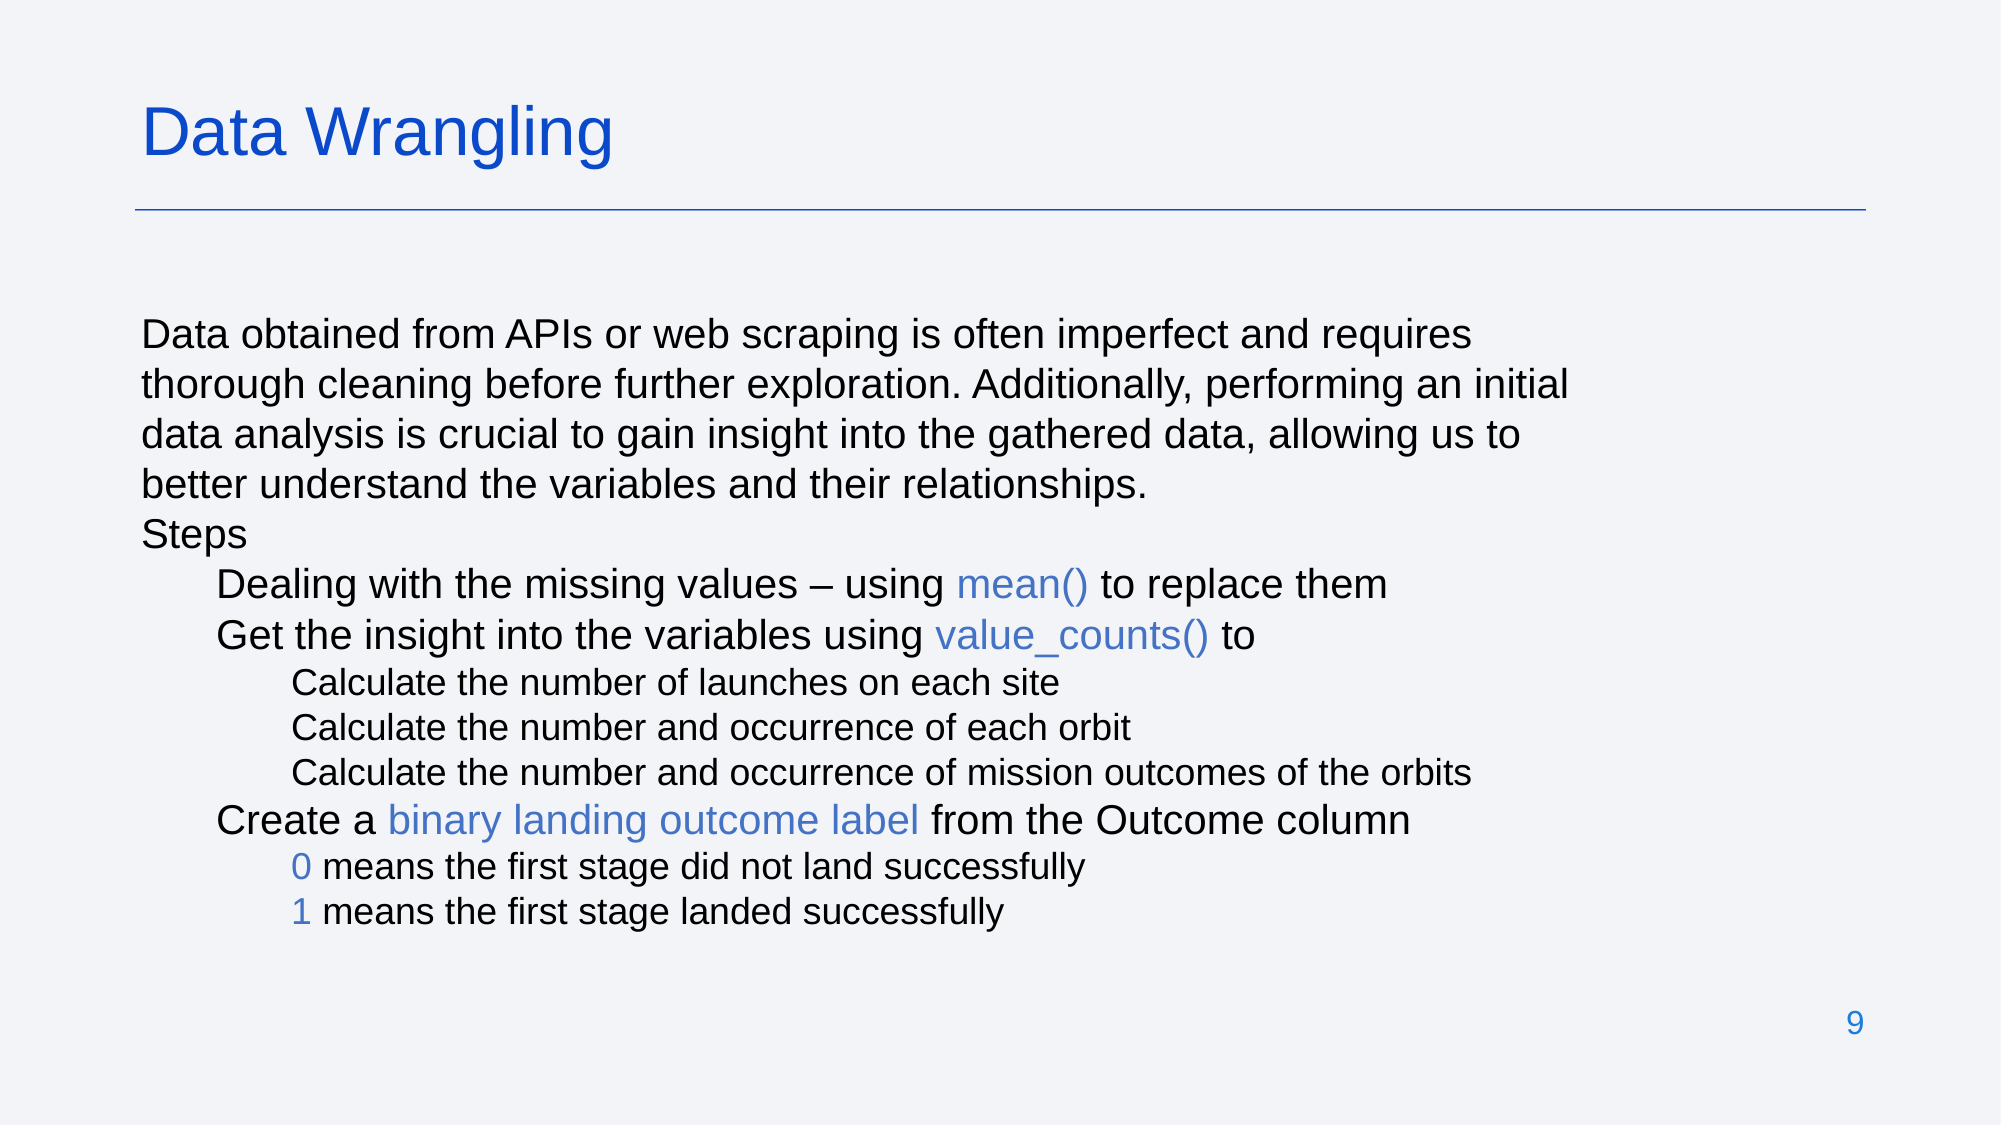

Data Wrangling
Data obtained from APIs or web scraping is often imperfect and requires thorough cleaning before further exploration. Additionally, performing an initial data analysis is crucial to gain insight into the gathered data, allowing us to better understand the variables and their relationships.
Steps
Dealing with the missing values – using mean() to replace them
Get the insight into the variables using value_counts() to
Calculate the number of launches on each site
Calculate the number and occurrence of each orbit
Calculate the number and occurrence of mission outcomes of the orbits
Create a binary landing outcome label from the Outcome column
0 means the first stage did not land successfully
1 means the first stage landed successfully
9